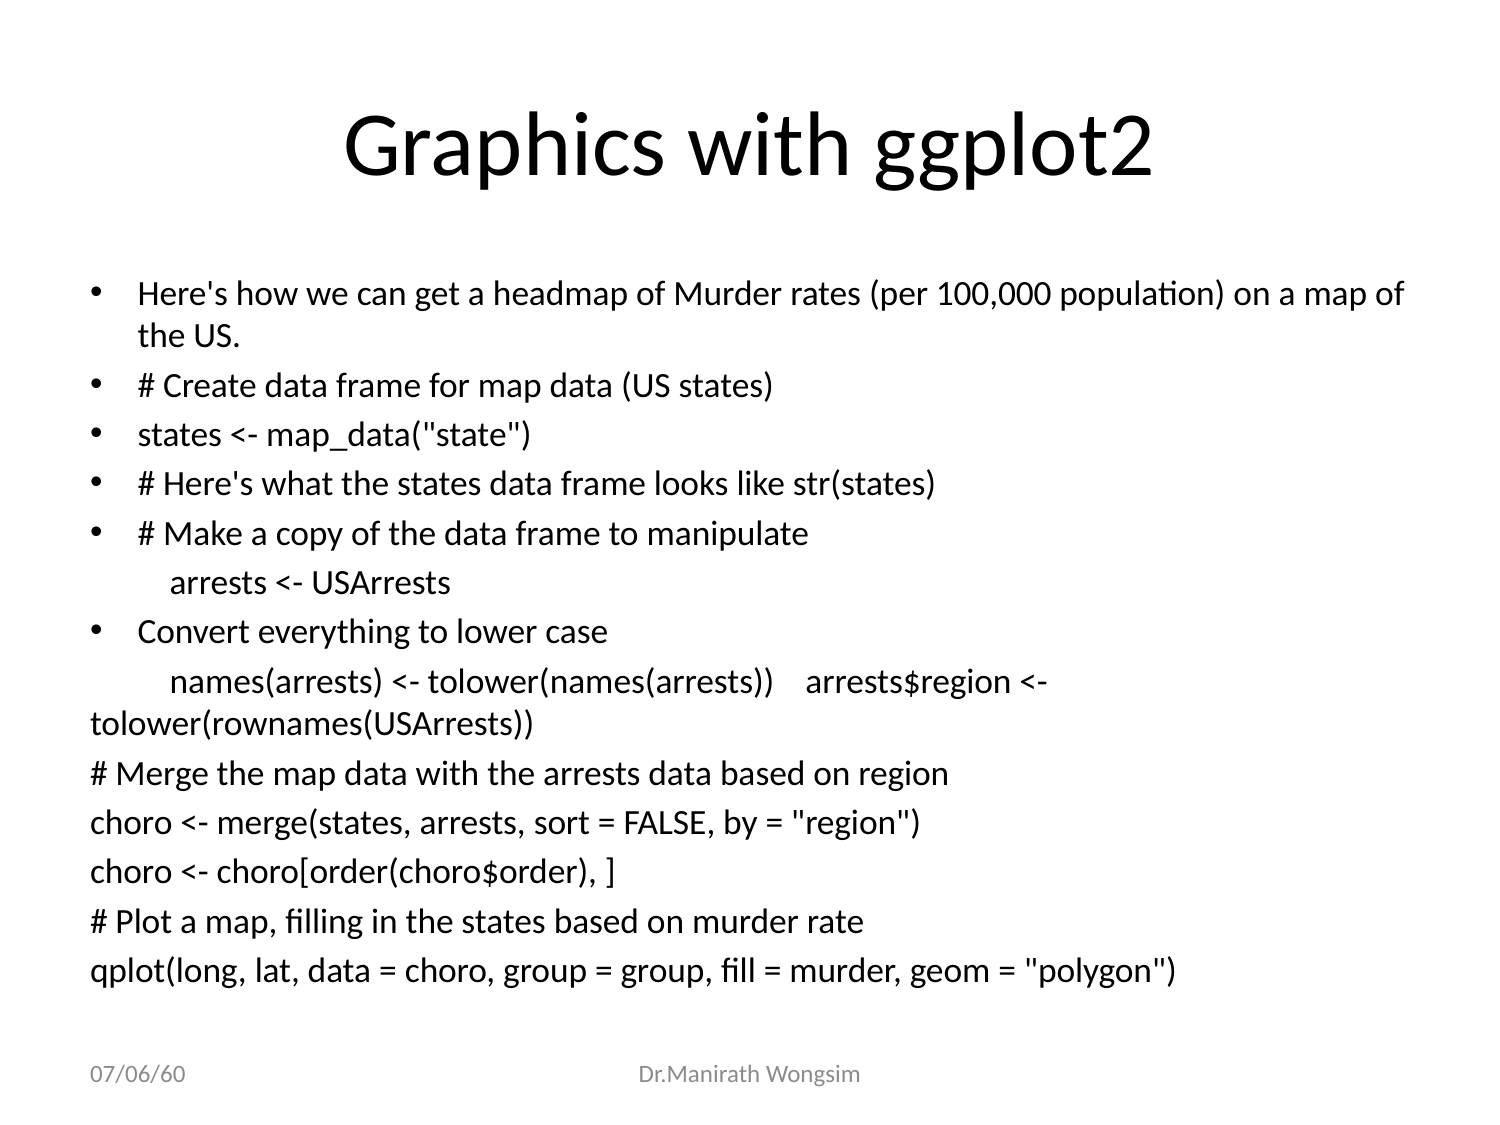

# Graphics with ggplot2
Here's how we can get a headmap of Murder rates (per 100,000 population) on a map of the US.
# Create data frame for map data (US states)
states <- map_data("state")
# Here's what the states data frame looks like str(states)
# Make a copy of the data frame to manipulate
	arrests <- USArrests
Convert everything to lower case
	names(arrests) <- tolower(names(arrests)) 	arrests$region <- tolower(rownames(USArrests))
# Merge the map data with the arrests data based on region
choro <- merge(states, arrests, sort = FALSE, by = "region")
choro <- choro[order(choro$order), ]
# Plot a map, filling in the states based on murder rate
qplot(long, lat, data = choro, group = group, fill = murder, geom = "polygon")

07/06/60
Dr.Manirath Wongsim